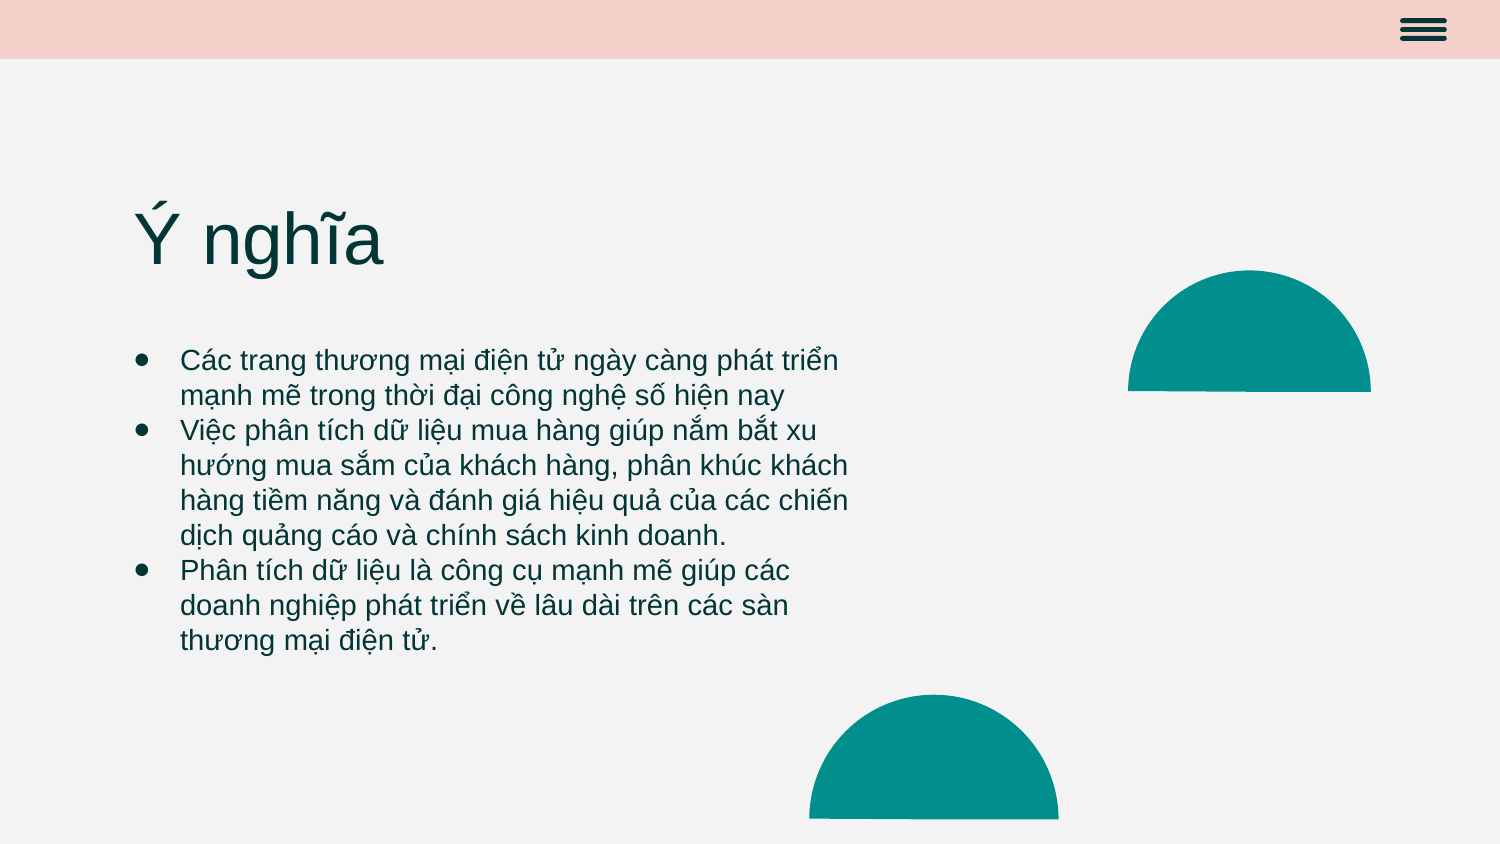

# Ý nghĩa

Các trang thương mại điện tử ngày càng phát triển mạnh mẽ trong thời đại công nghệ số hiện nay
Việc phân tích dữ liệu mua hàng giúp nắm bắt xu hướng mua sắm của khách hàng, phân khúc khách hàng tiềm năng và đánh giá hiệu quả của các chiến dịch quảng cáo và chính sách kinh doanh.
Phân tích dữ liệu là công cụ mạnh mẽ giúp các doanh nghiệp phát triển về lâu dài trên các sàn thương mại điện tử.